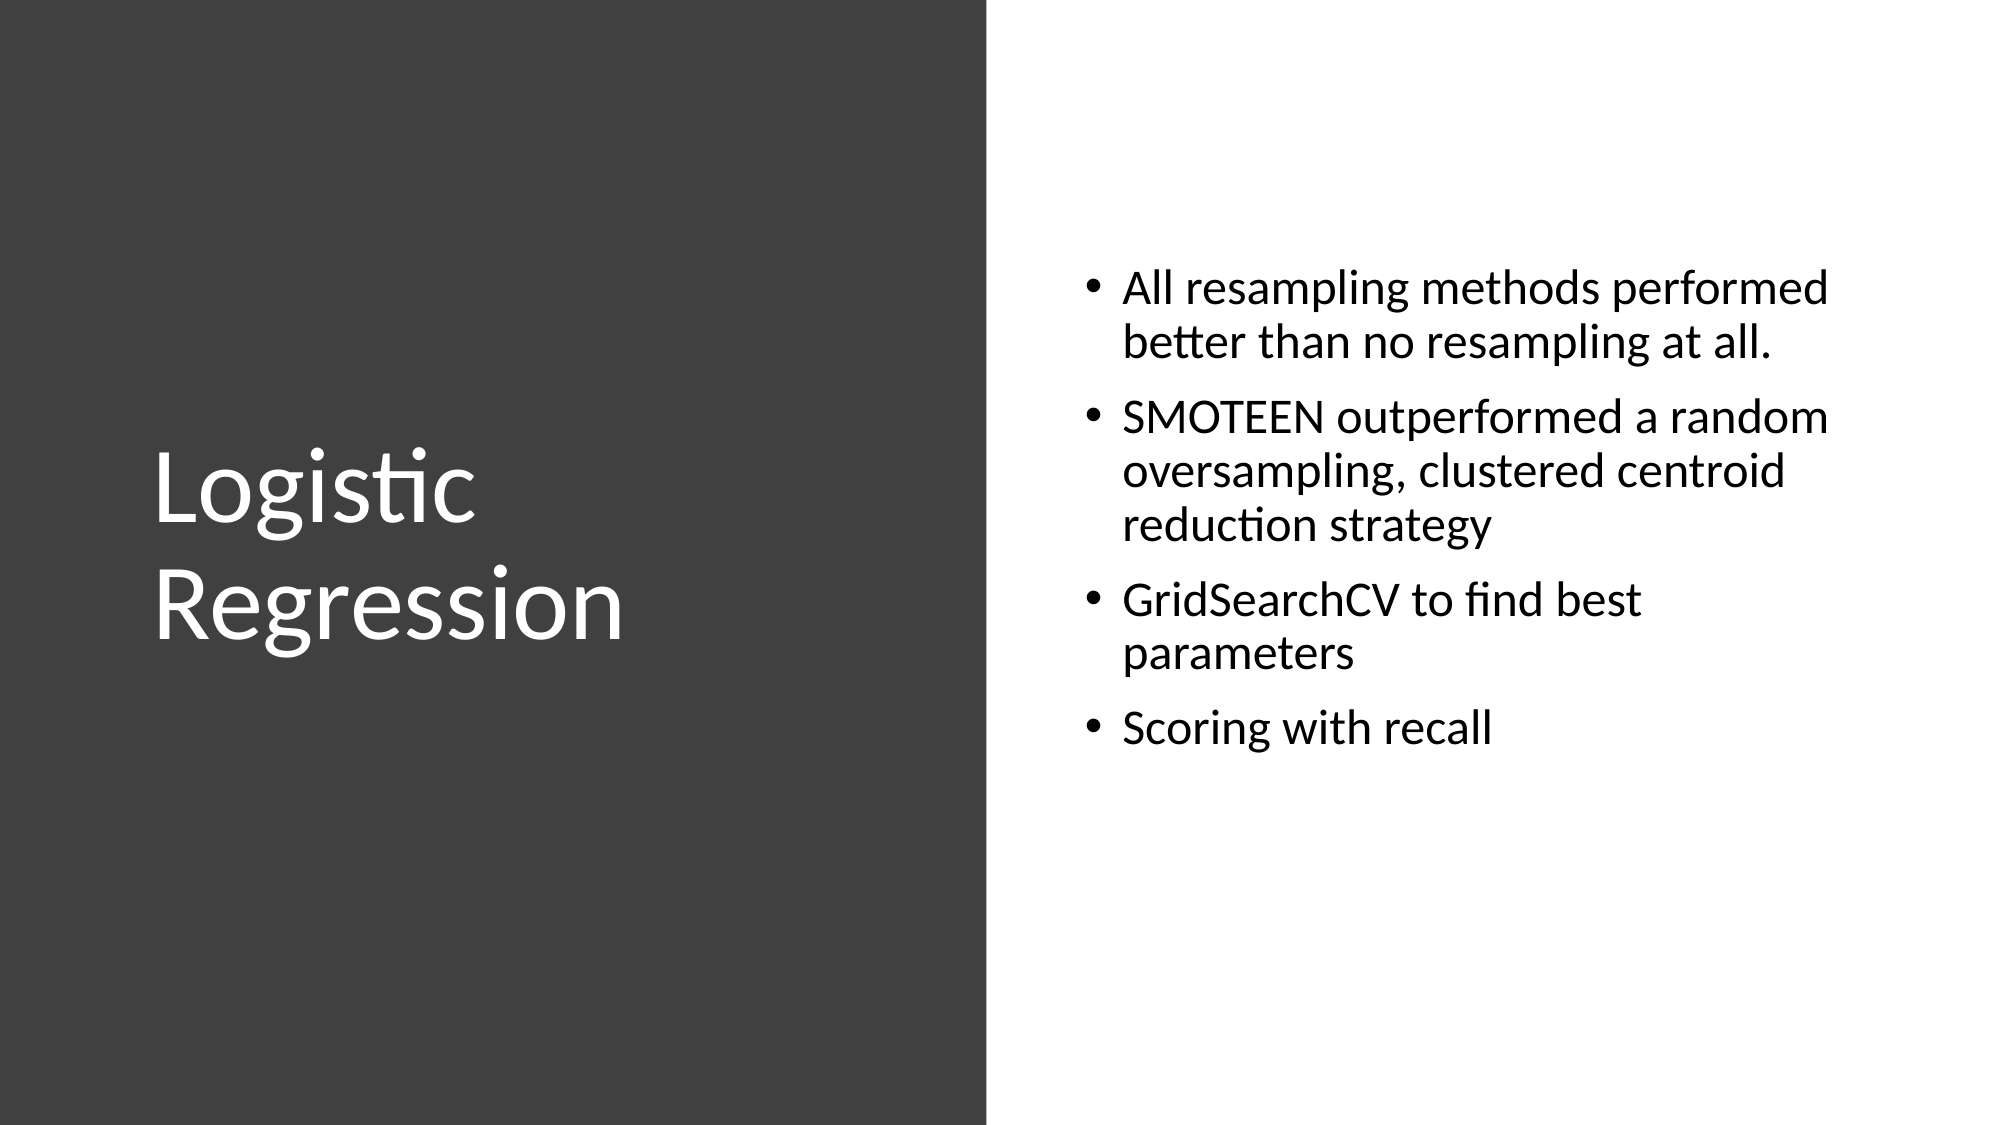

# Logistic Regression
All resampling methods performed better than no resampling at all.
SMOTEEN outperformed a random oversampling, clustered centroid reduction strategy
GridSearchCV to find best parameters
Scoring with recall